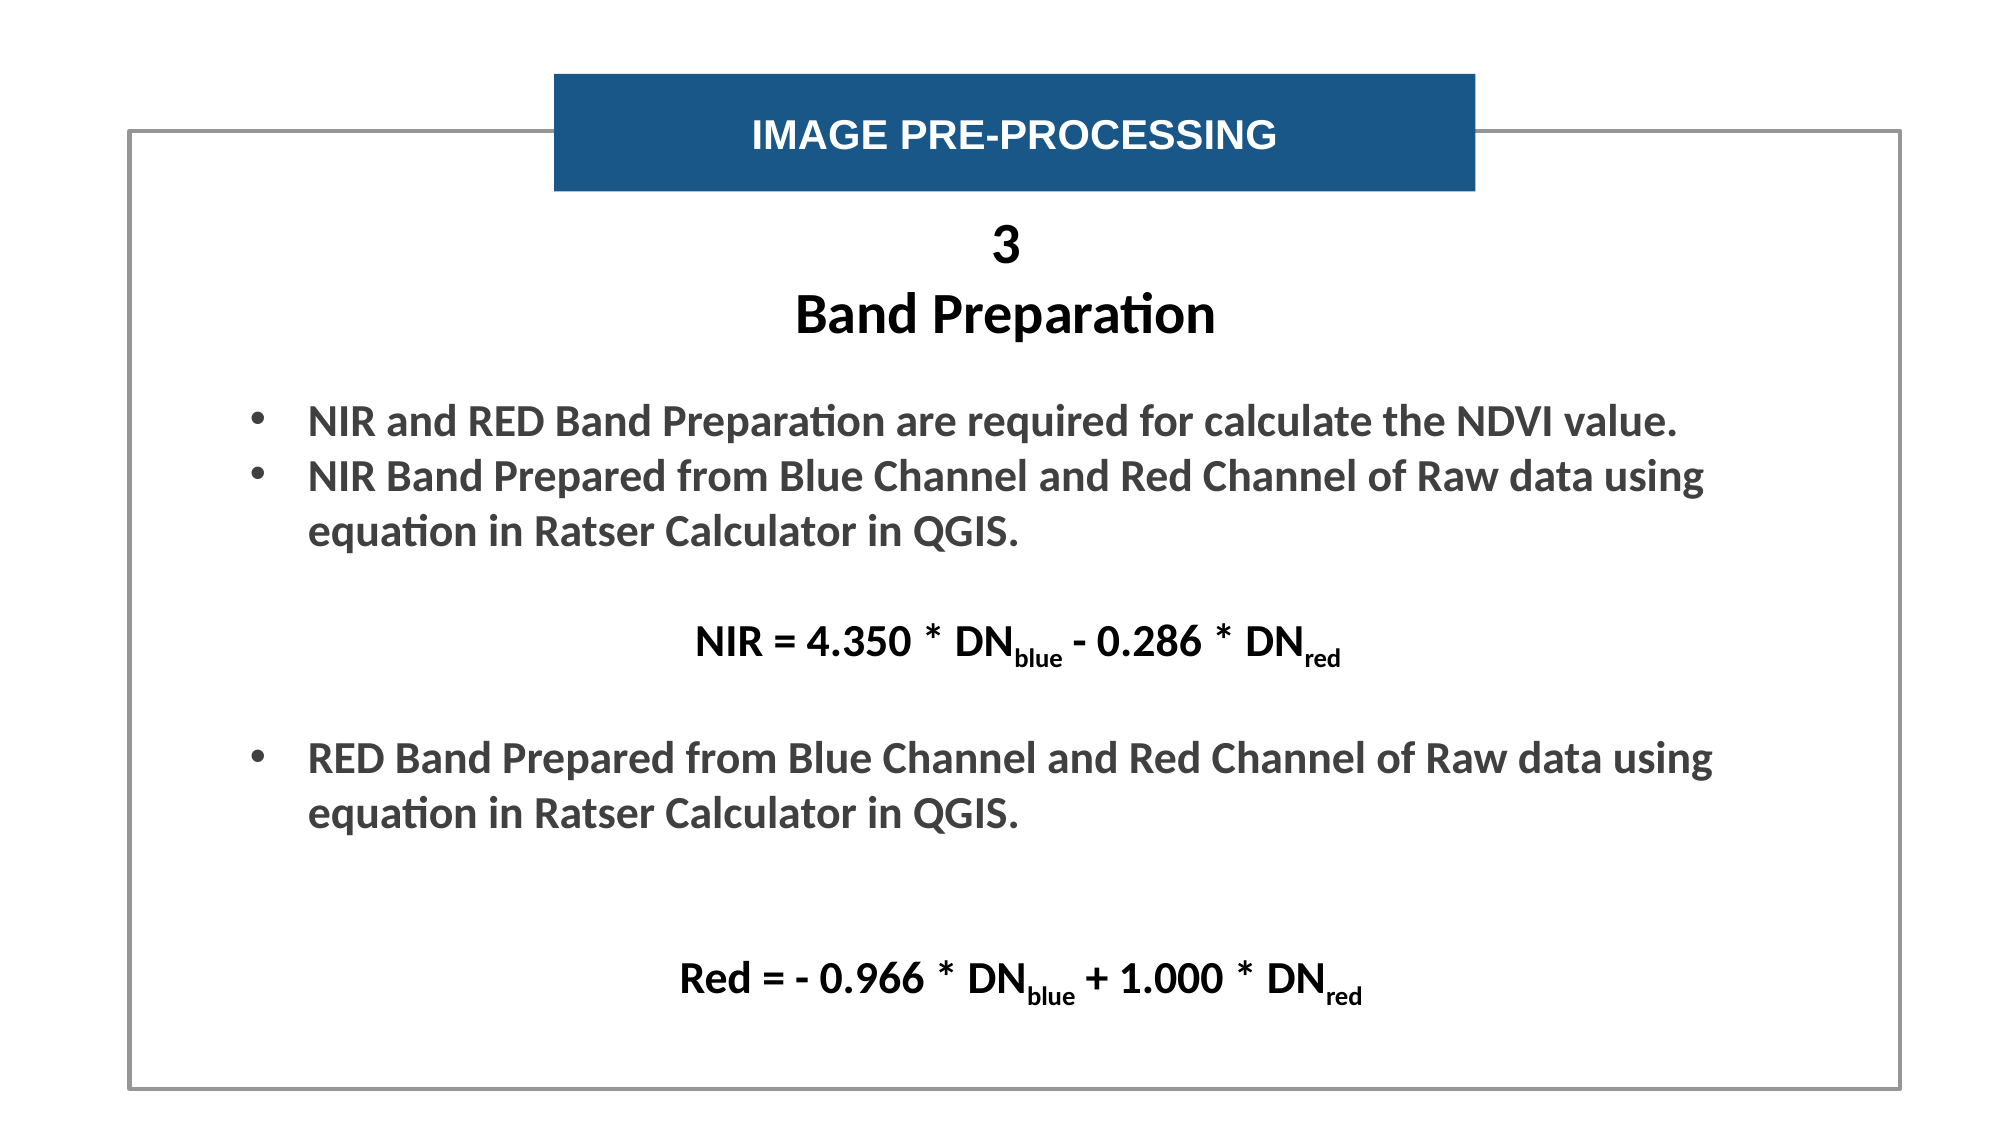

IMAGE PRE-PROCESSING

3
Band Preparation
NIR and RED Band Preparation are required for calculate the NDVI value.
NIR Band Prepared from Blue Channel and Red Channel of Raw data using
	equation in Ratser Calculator in QGIS.

NIR = 4.350 * DNblue - 0.286 * DNred

RED Band Prepared from Blue Channel and Red Channel of Raw data using
	equation in Ratser Calculator in QGIS.

Red = - 0.966 * DNblue + 1.000 * DNred